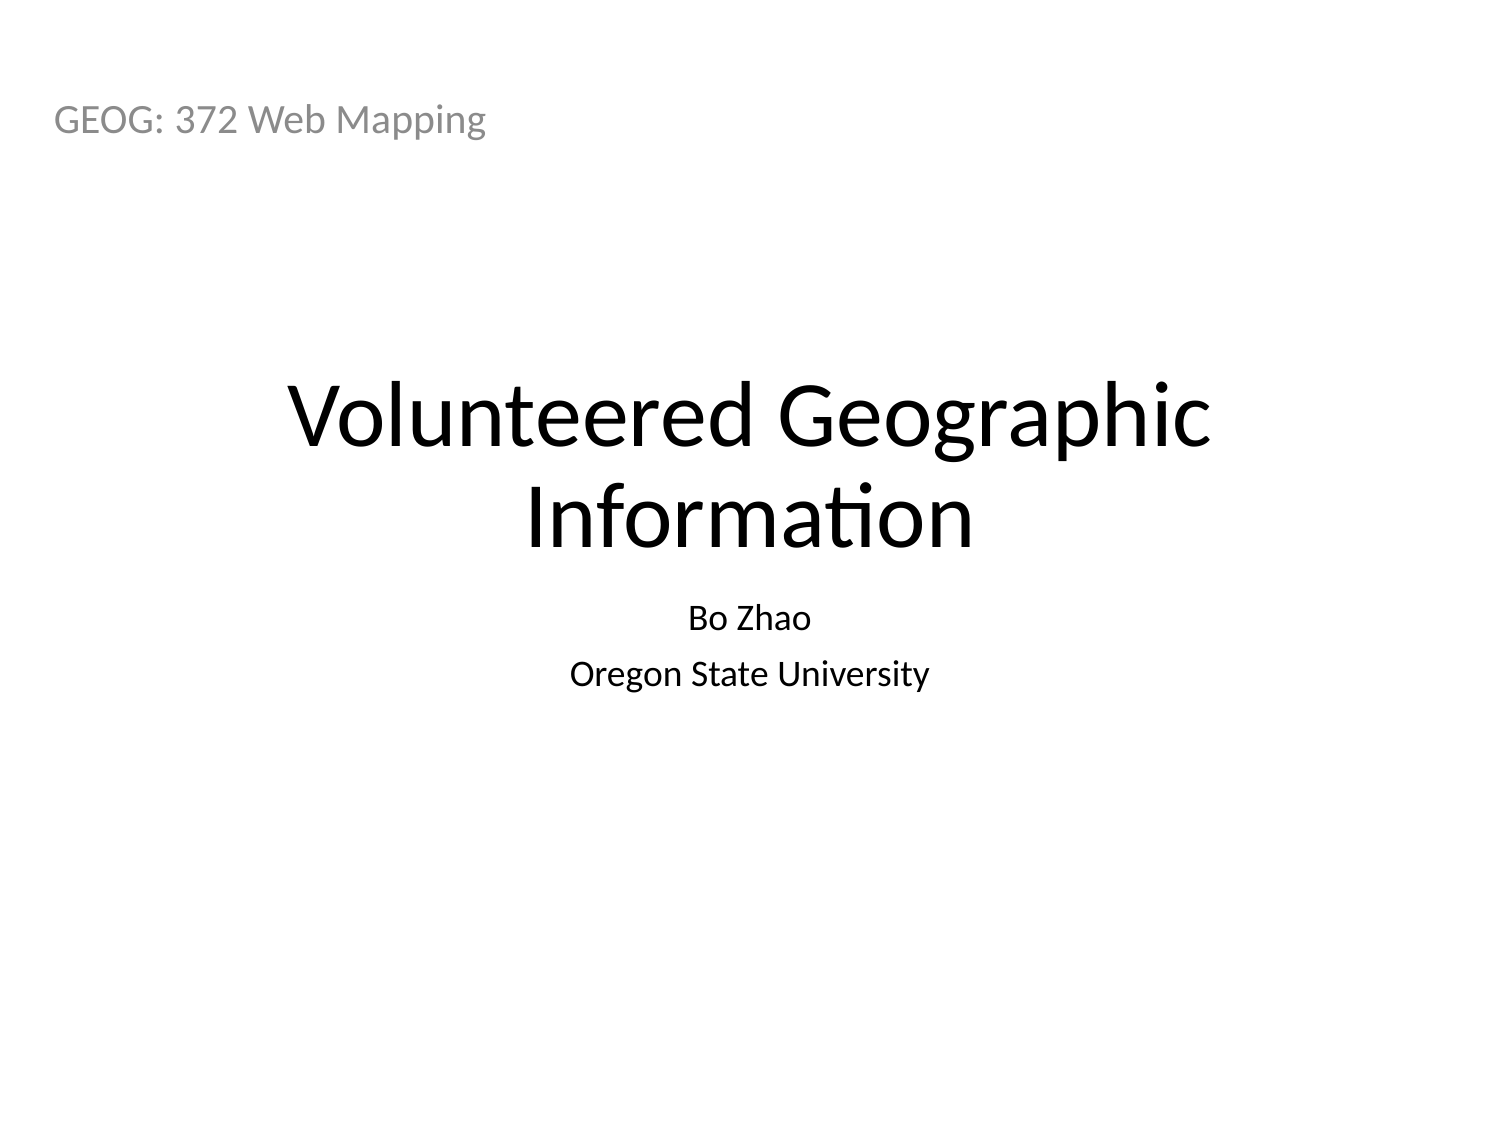

GEOG: 372 Web Mapping

# Volunteered Geographic Information
Bo Zhao
Oregon State University